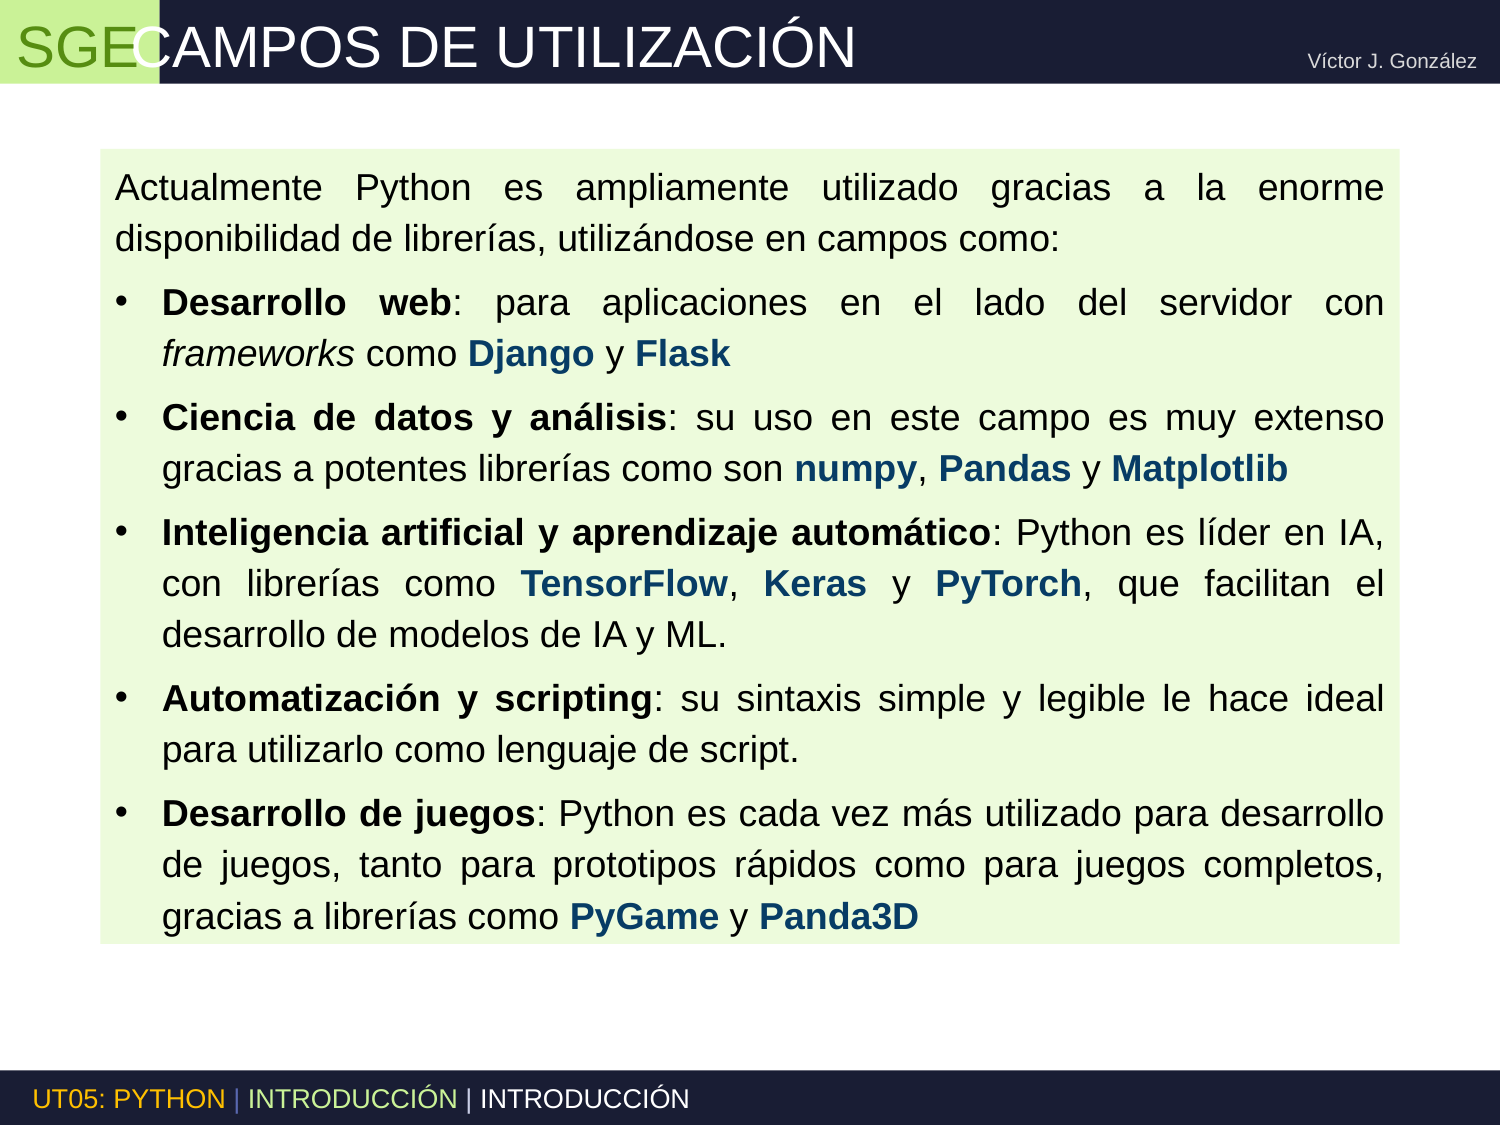

SGE
CAMPOS DE UTILIZACIÓN
Víctor J. González
Actualmente Python es ampliamente utilizado gracias a la enorme disponibilidad de librerías, utilizándose en campos como:
Desarrollo web: para aplicaciones en el lado del servidor con frameworks como Django y Flask
Ciencia de datos y análisis: su uso en este campo es muy extenso gracias a potentes librerías como son numpy, Pandas y Matplotlib
Inteligencia artificial y aprendizaje automático: Python es líder en IA, con librerías como TensorFlow, Keras y PyTorch, que facilitan el desarrollo de modelos de IA y ML.
Automatización y scripting: su sintaxis simple y legible le hace ideal para utilizarlo como lenguaje de script.
Desarrollo de juegos: Python es cada vez más utilizado para desarrollo de juegos, tanto para prototipos rápidos como para juegos completos, gracias a librerías como PyGame y Panda3D

UT05: PYTHON | INTRODUCCIÓN | INTRODUCCIÓN